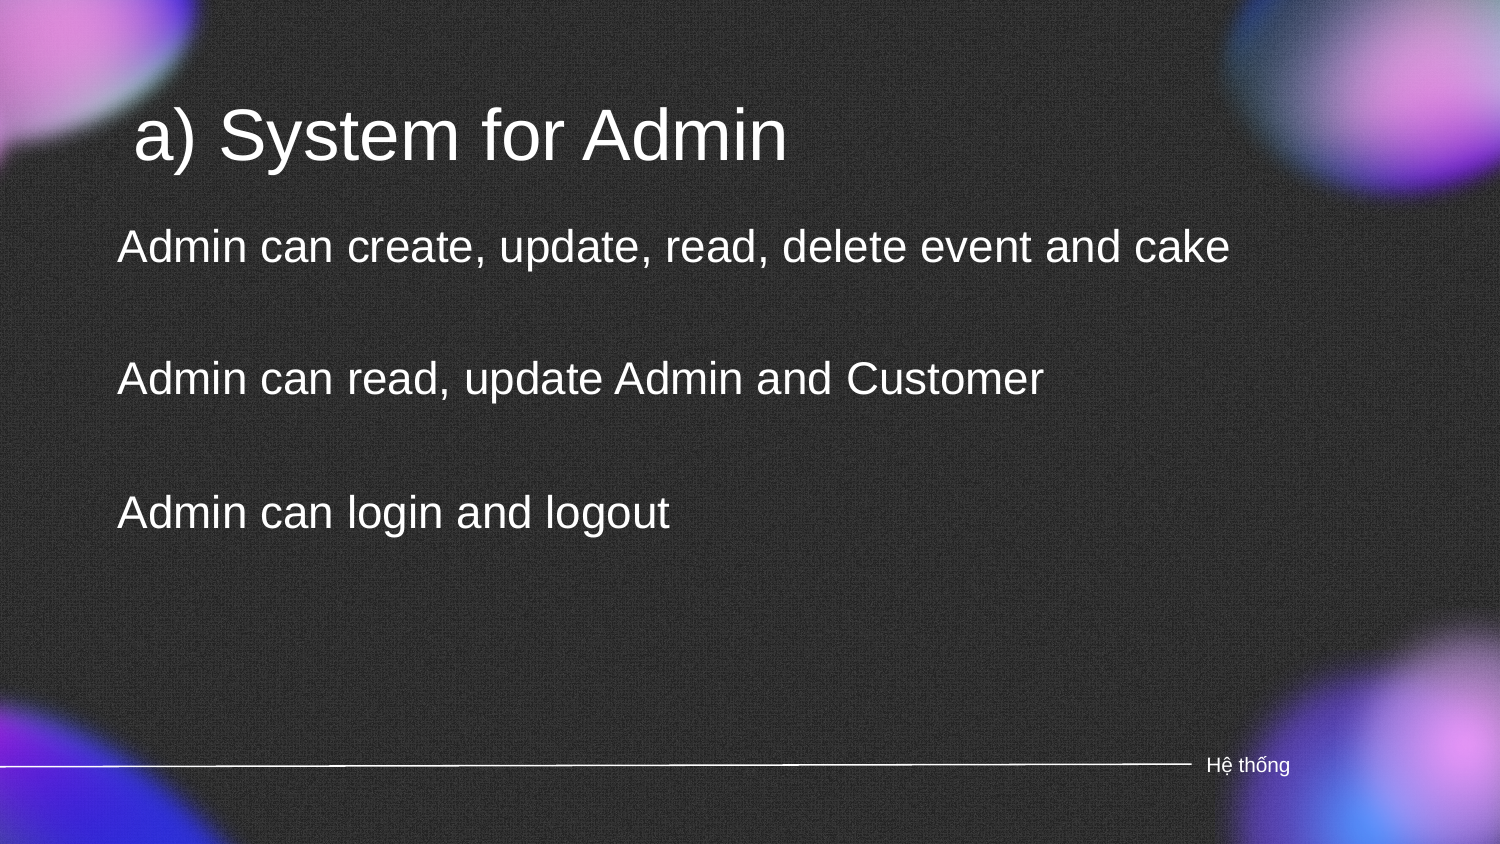

# a) System for Admin
Admin can create, update, read, delete event and cake
Admin can read, update Admin and Customer
Admin can login and logout
Hệ thống